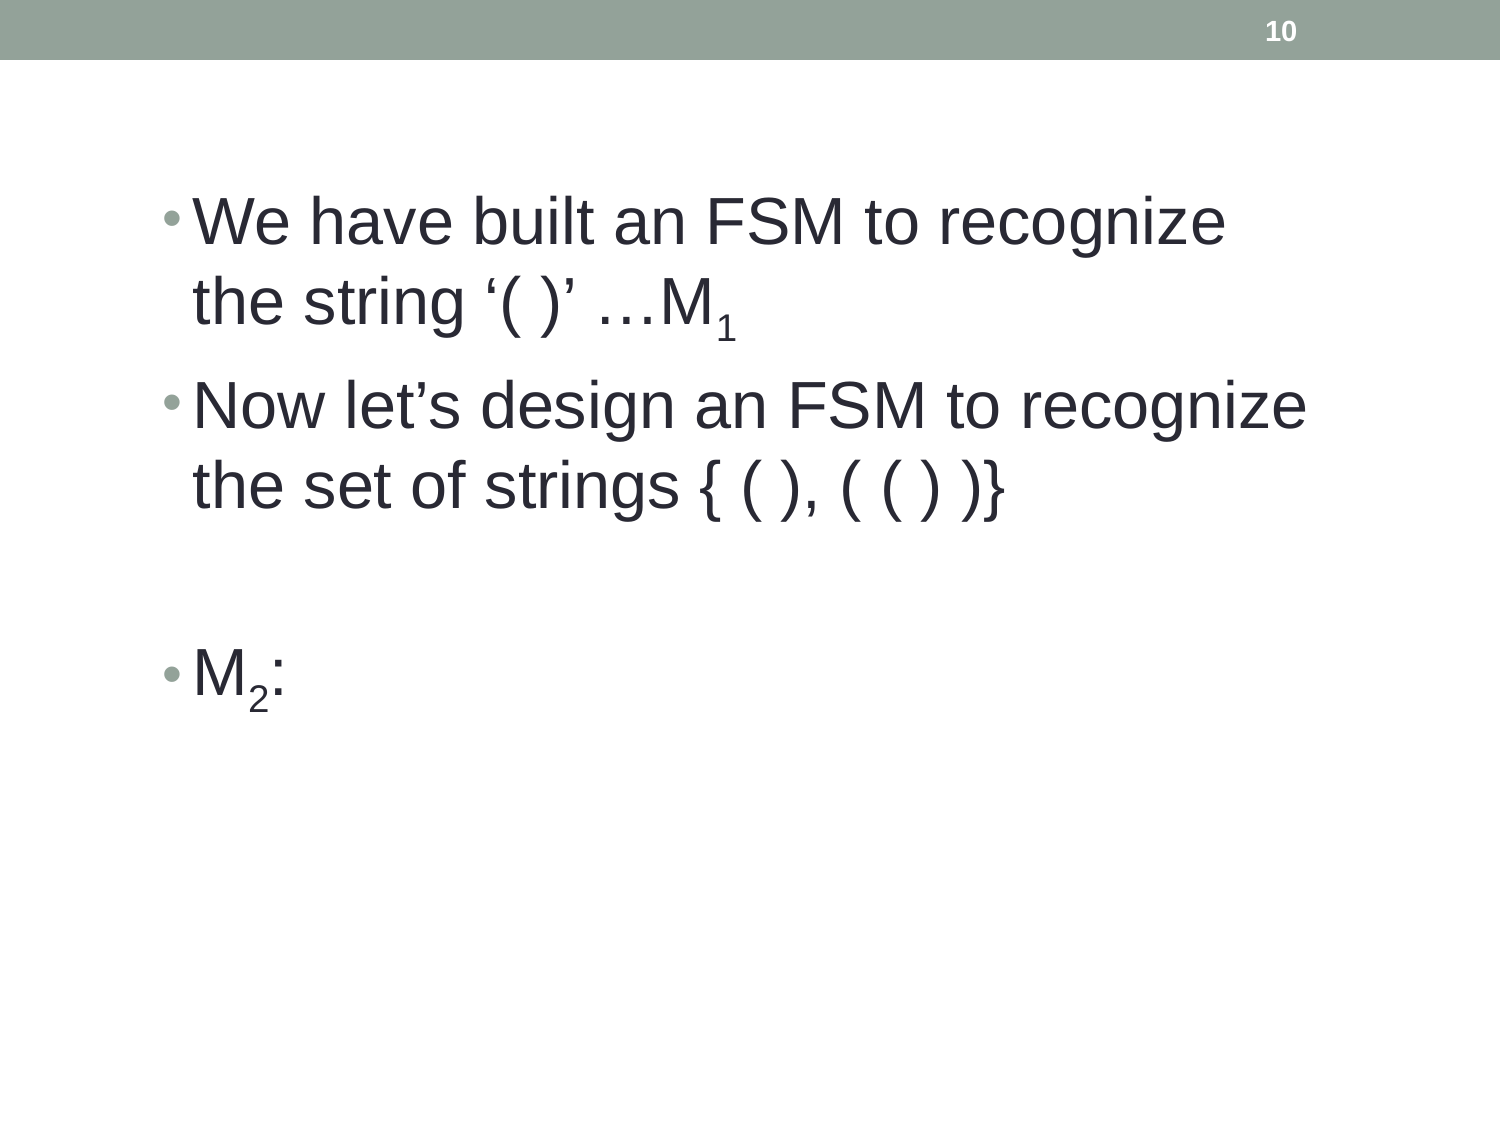

10
We have built an FSM to recognize the string ‘( )’ …M1
Now let’s design an FSM to recognize the set of strings { ( ), ( ( ) )}

M2: